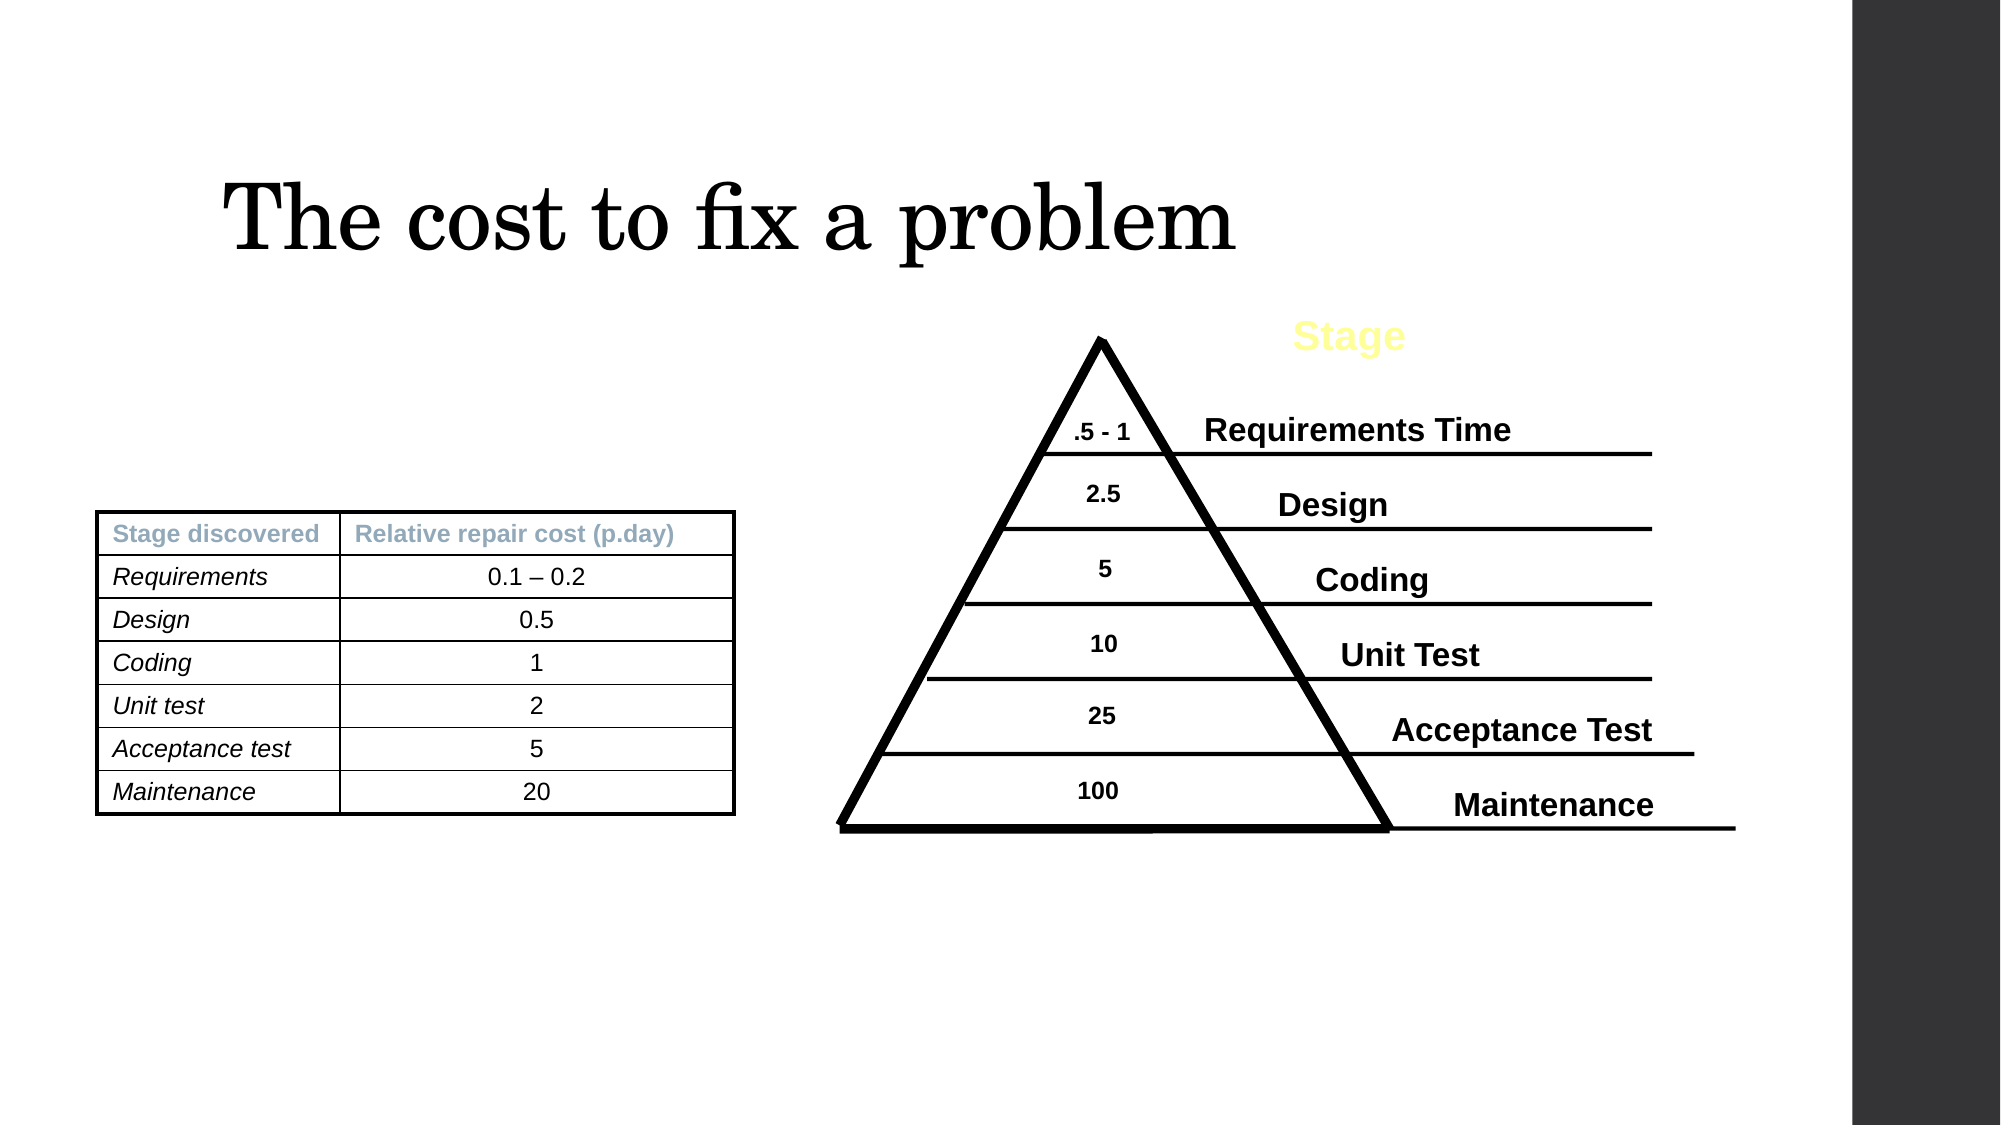

# The cost to fix a problem
Stage

Requirements Time
.5 - 1

2.5
Design
| Stage discovered | Relative repair cost (p.day) |
| --- | --- |
| Requirements | 0.1 – 0.2 |
| Design | 0.5 |
| Coding | 1 |
| Unit test | 2 |
| Acceptance test | 5 |
| Maintenance | 20 |

5
Coding

10
Unit Test

25
Acceptance Test

100
Maintenance